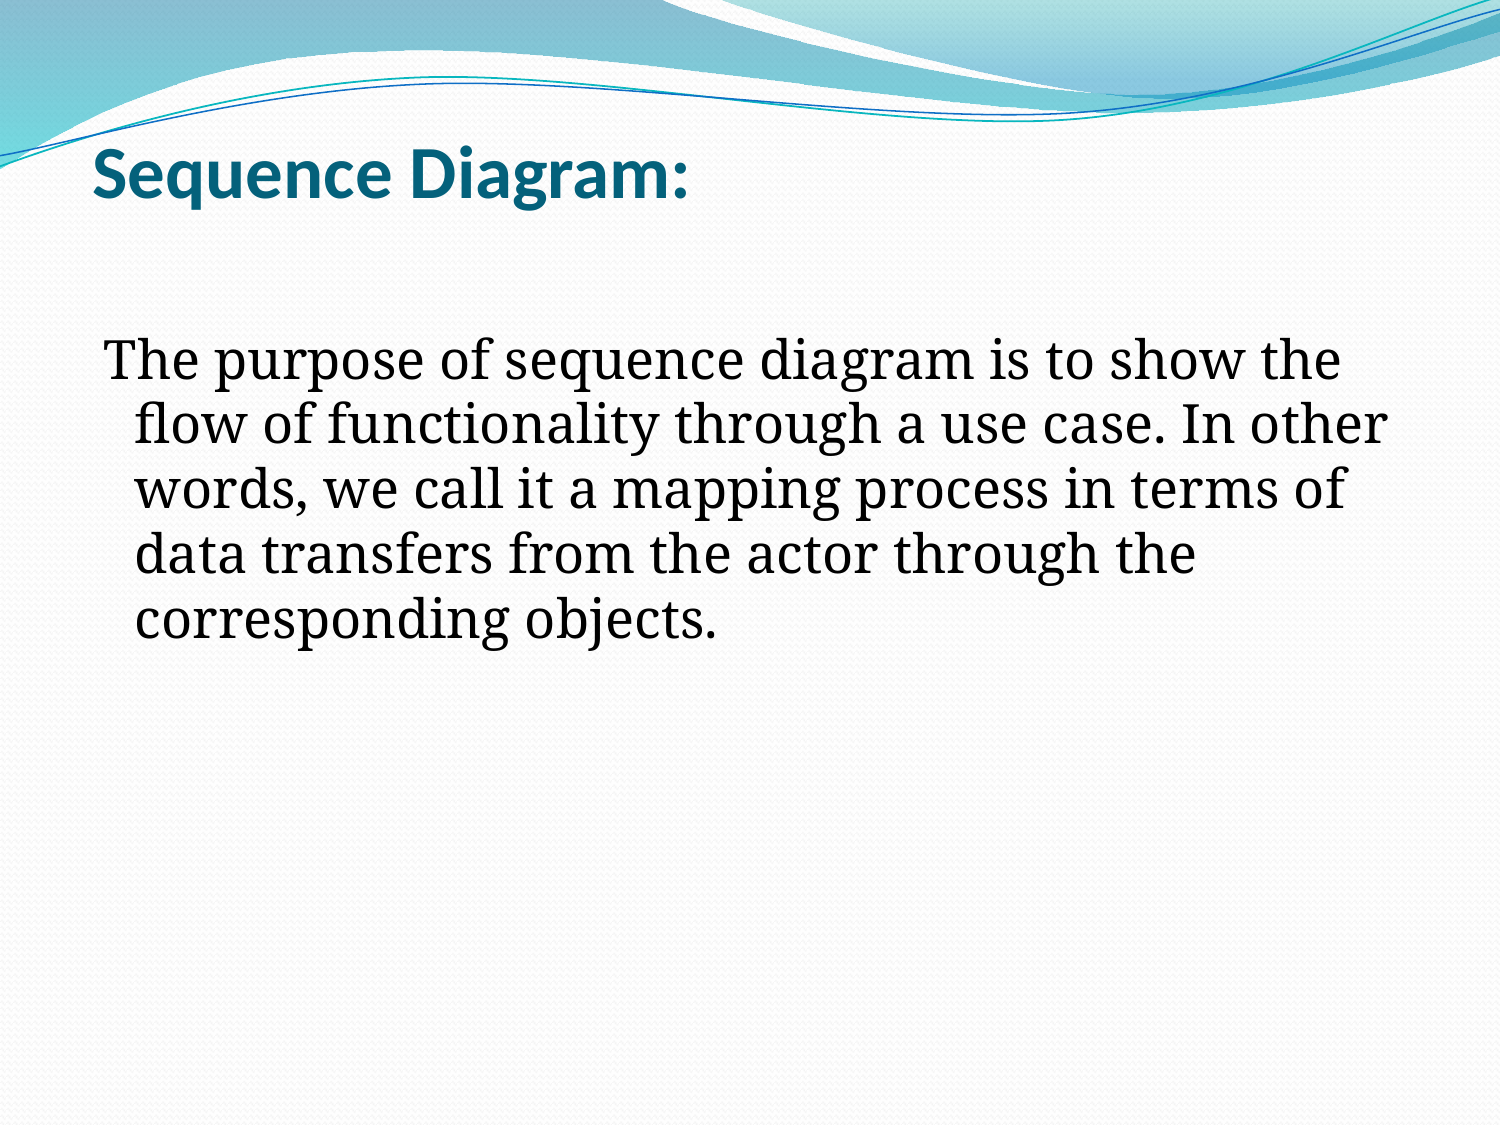

# Sequence Diagram:
 The purpose of sequence diagram is to show the flow of functionality through a use case. In other words, we call it a mapping process in terms of data transfers from the actor through the corresponding objects.